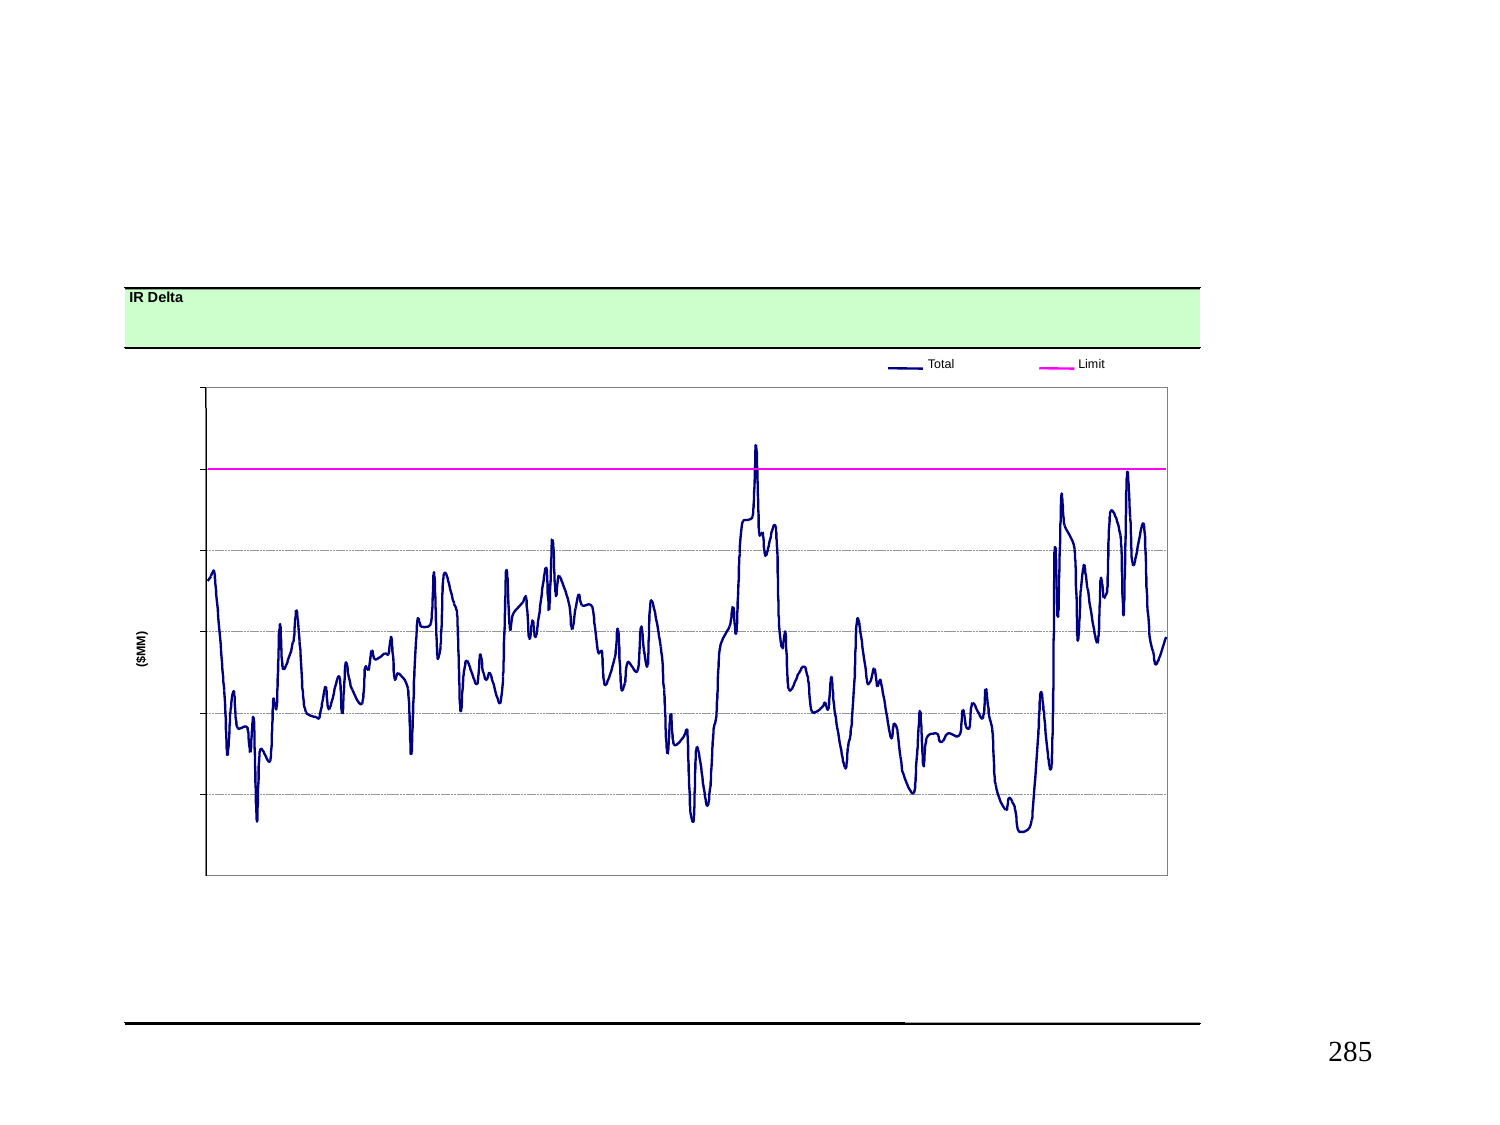

#

IR Delta

Total
Limit

($MM)

285